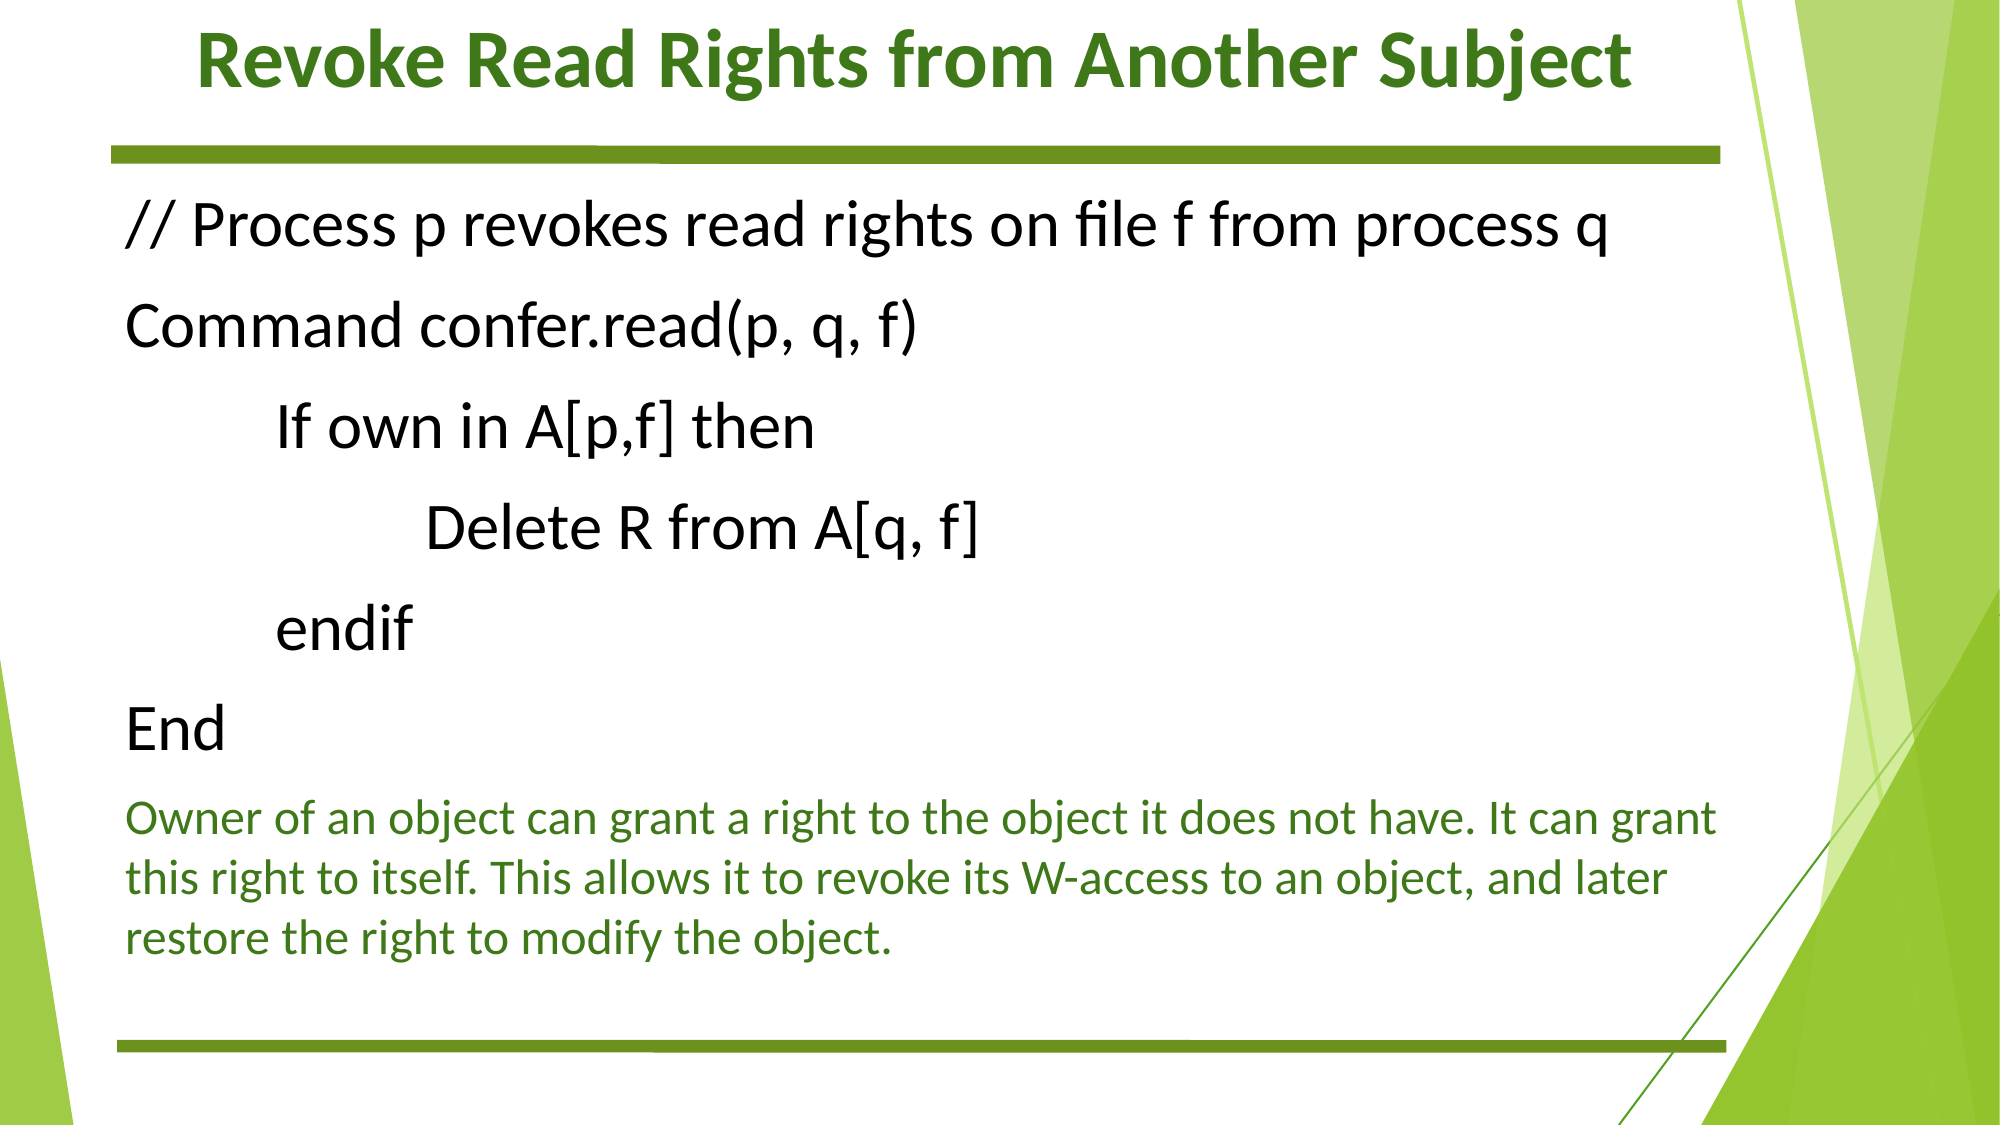

# Revoke Read Rights from Another Subject
// Process p revokes read rights on file f from process q
Command confer.read(p, q, f)
	If own in A[p,f] then
		Delete R from A[q, f]
	endif
End
Owner of an object can grant a right to the object it does not have. It can grant this right to itself. This allows it to revoke its W-access to an object, and later restore the right to modify the object.